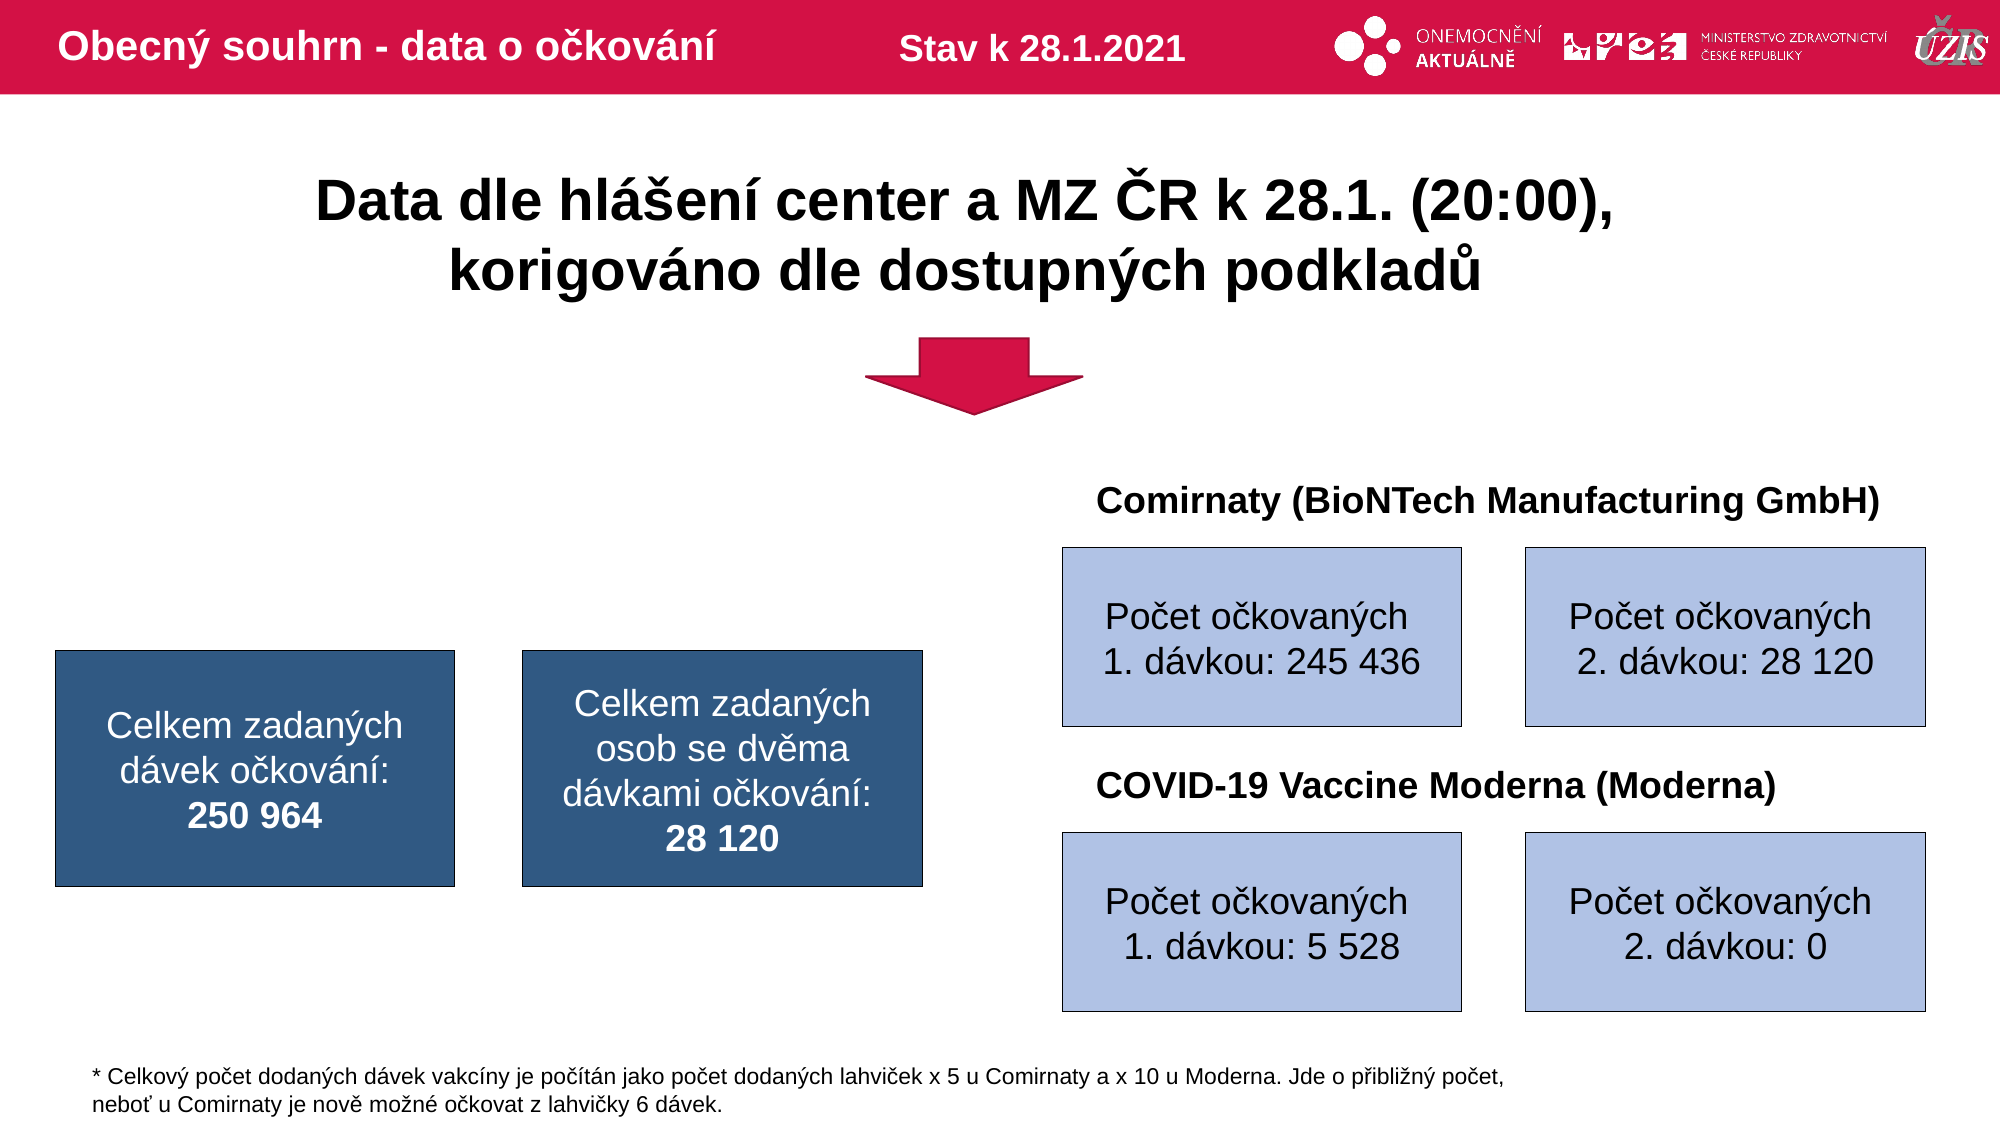

# Obecný souhrn - data o očkování
Stav k 28.1.2021
Data dle hlášení center a MZ ČR k 28.1. (20:00),
korigováno dle dostupných podkladů

Comirnaty (BioNTech Manufacturing GmbH)
Počet očkovaných
1. dávkou: 245 436
Počet očkovaných
2. dávkou: 28 120
Celkem zadaných dávek očkování:
250 964
Celkem zadaných osob se dvěma dávkami očkování:
28 120
COVID-19 Vaccine Moderna (Moderna)
Počet očkovaných
1. dávkou: 5 528
Počet očkovaných
2. dávkou: 0
* Celkový počet dodaných dávek vakcíny je počítán jako počet dodaných lahviček x 5 u Comirnaty a x 10 u Moderna. Jde o přibližný počet, neboť u Comirnaty je nově možné očkovat z lahvičky 6 dávek.